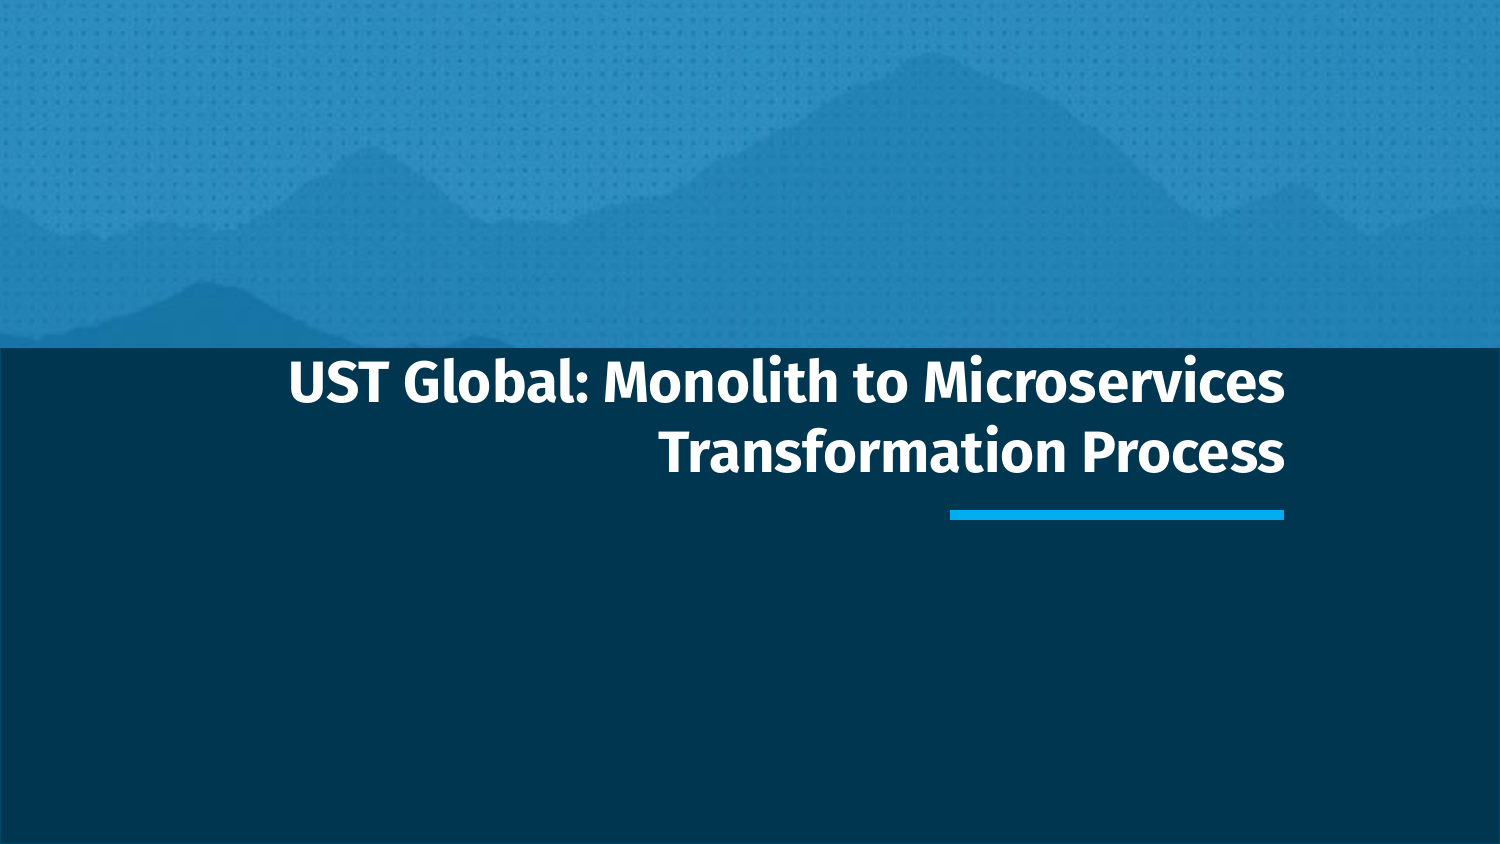

# UST Global: Monolith to Microservices Transformation Process